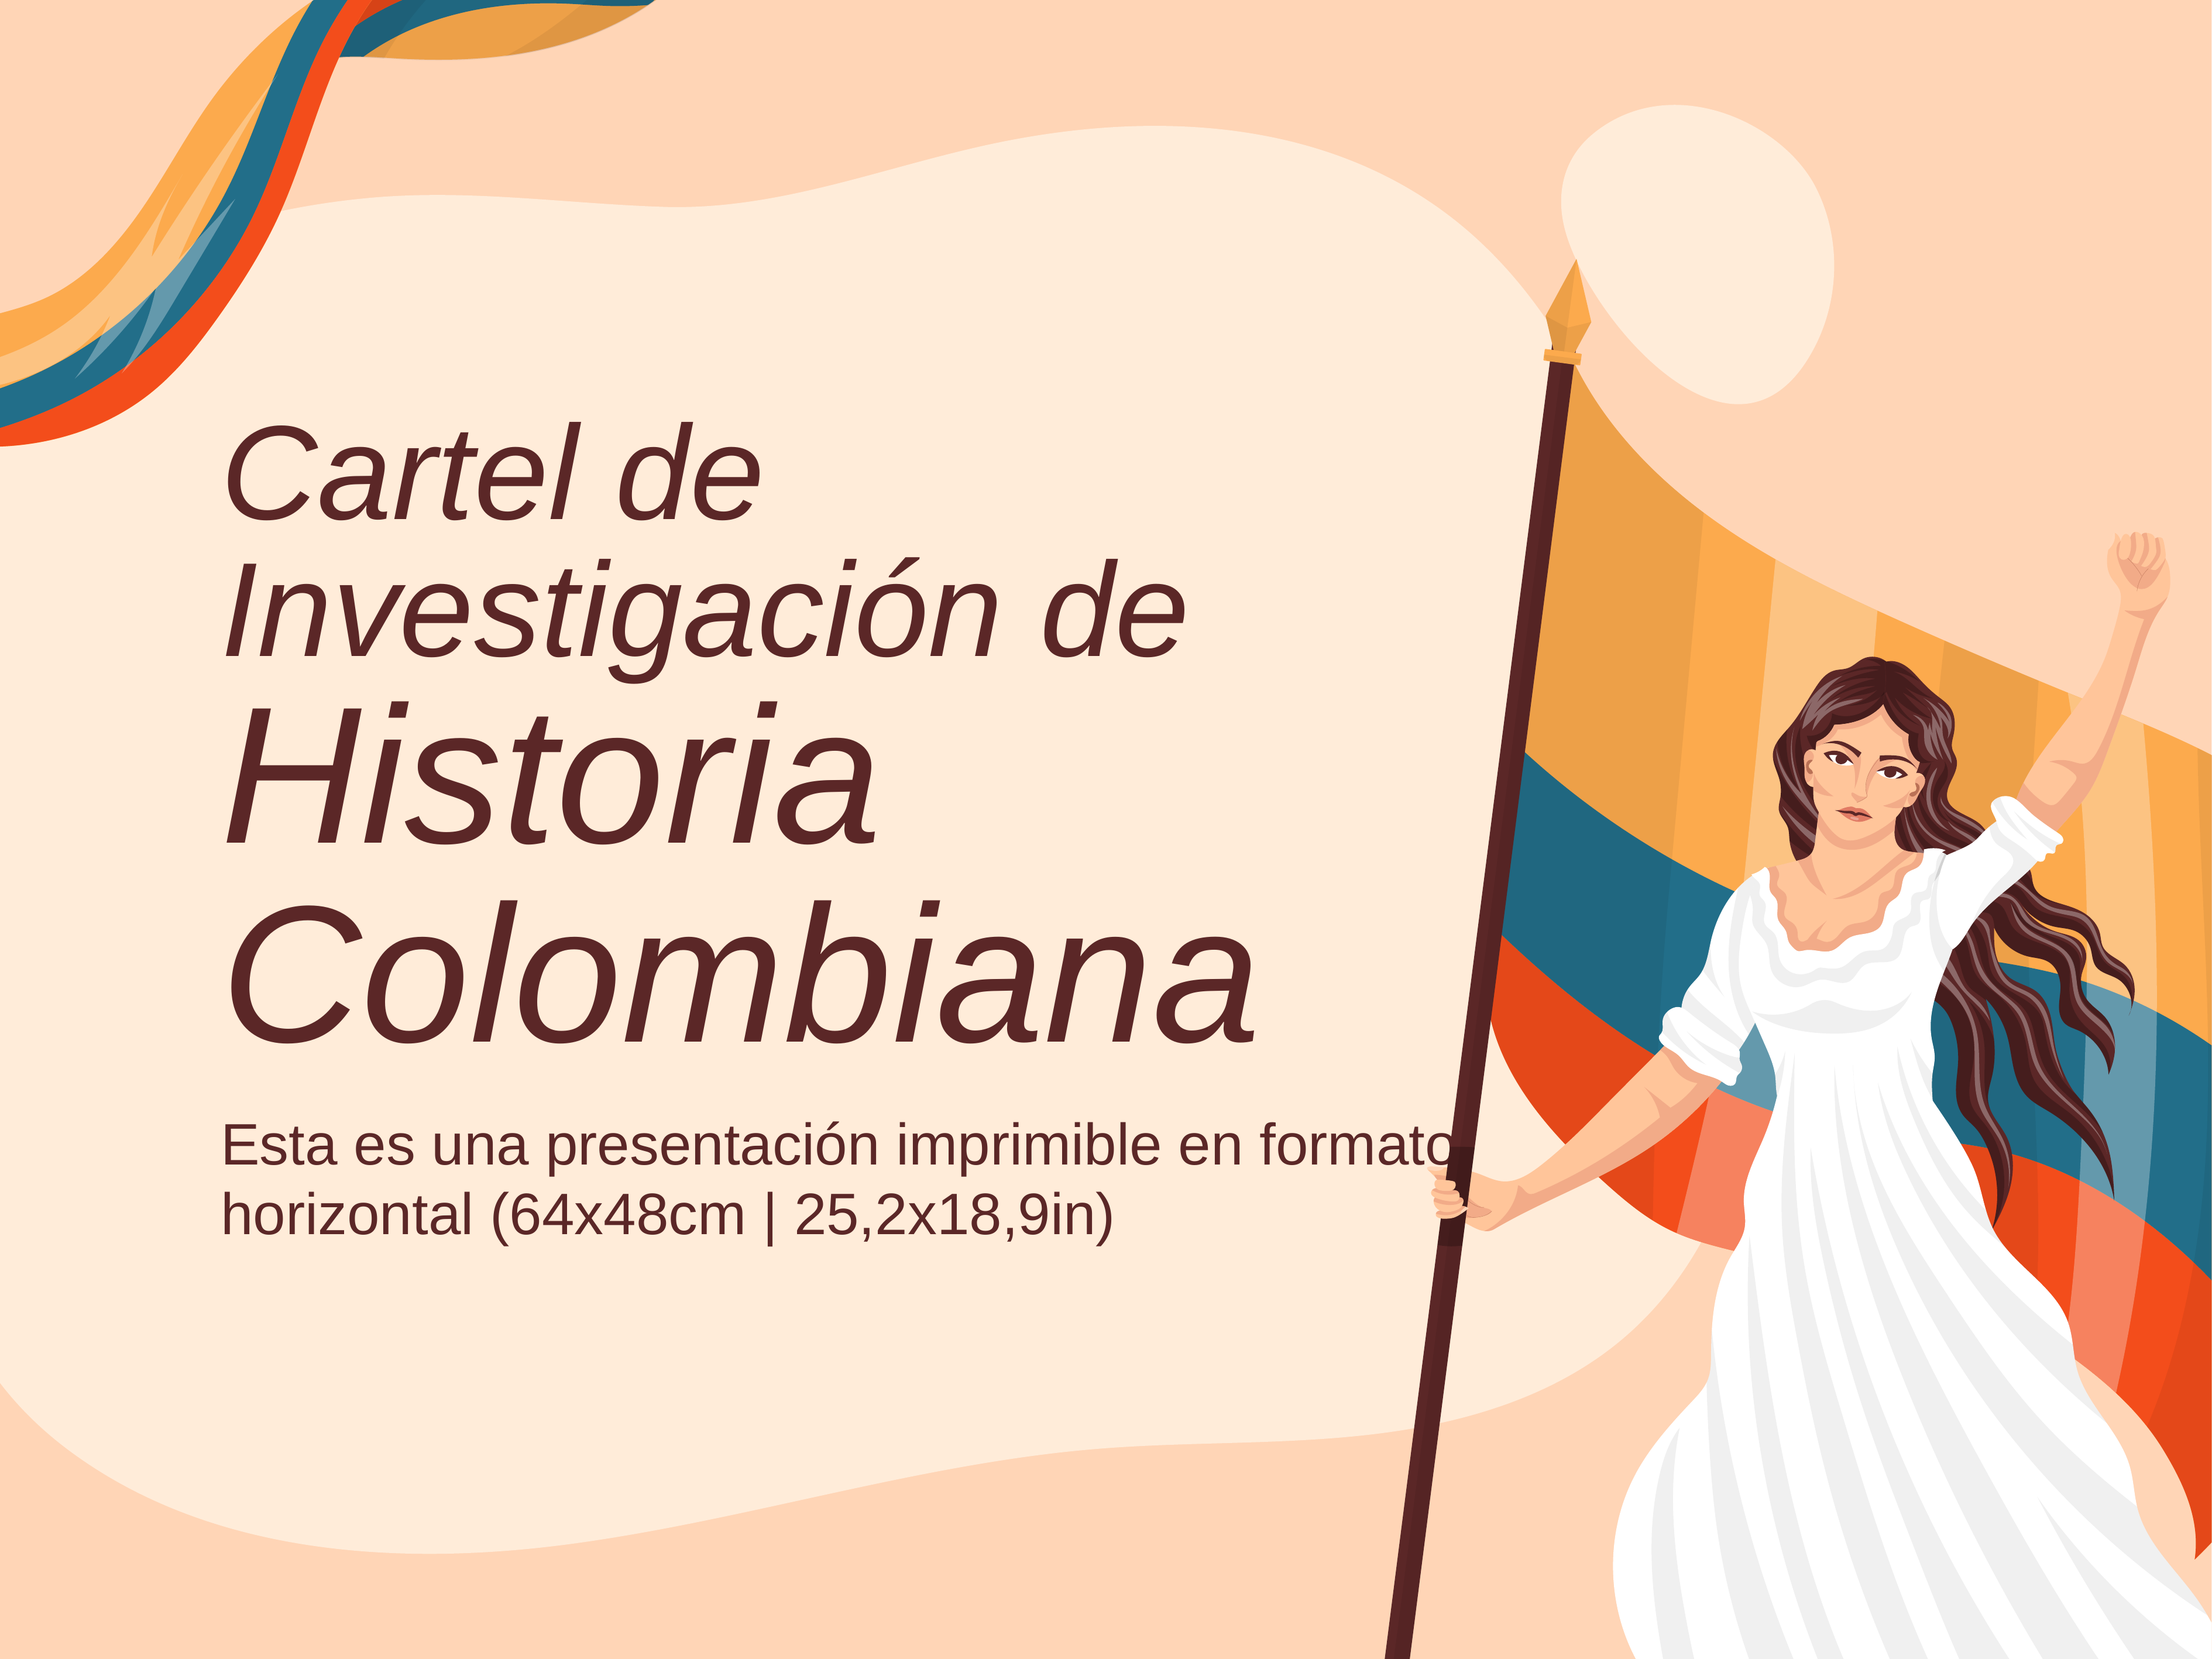

# Cartel de Investigación de Historia Colombiana
Esta es una presentación imprimible en formato horizontal (64x48cm | 25,2x18,9in)